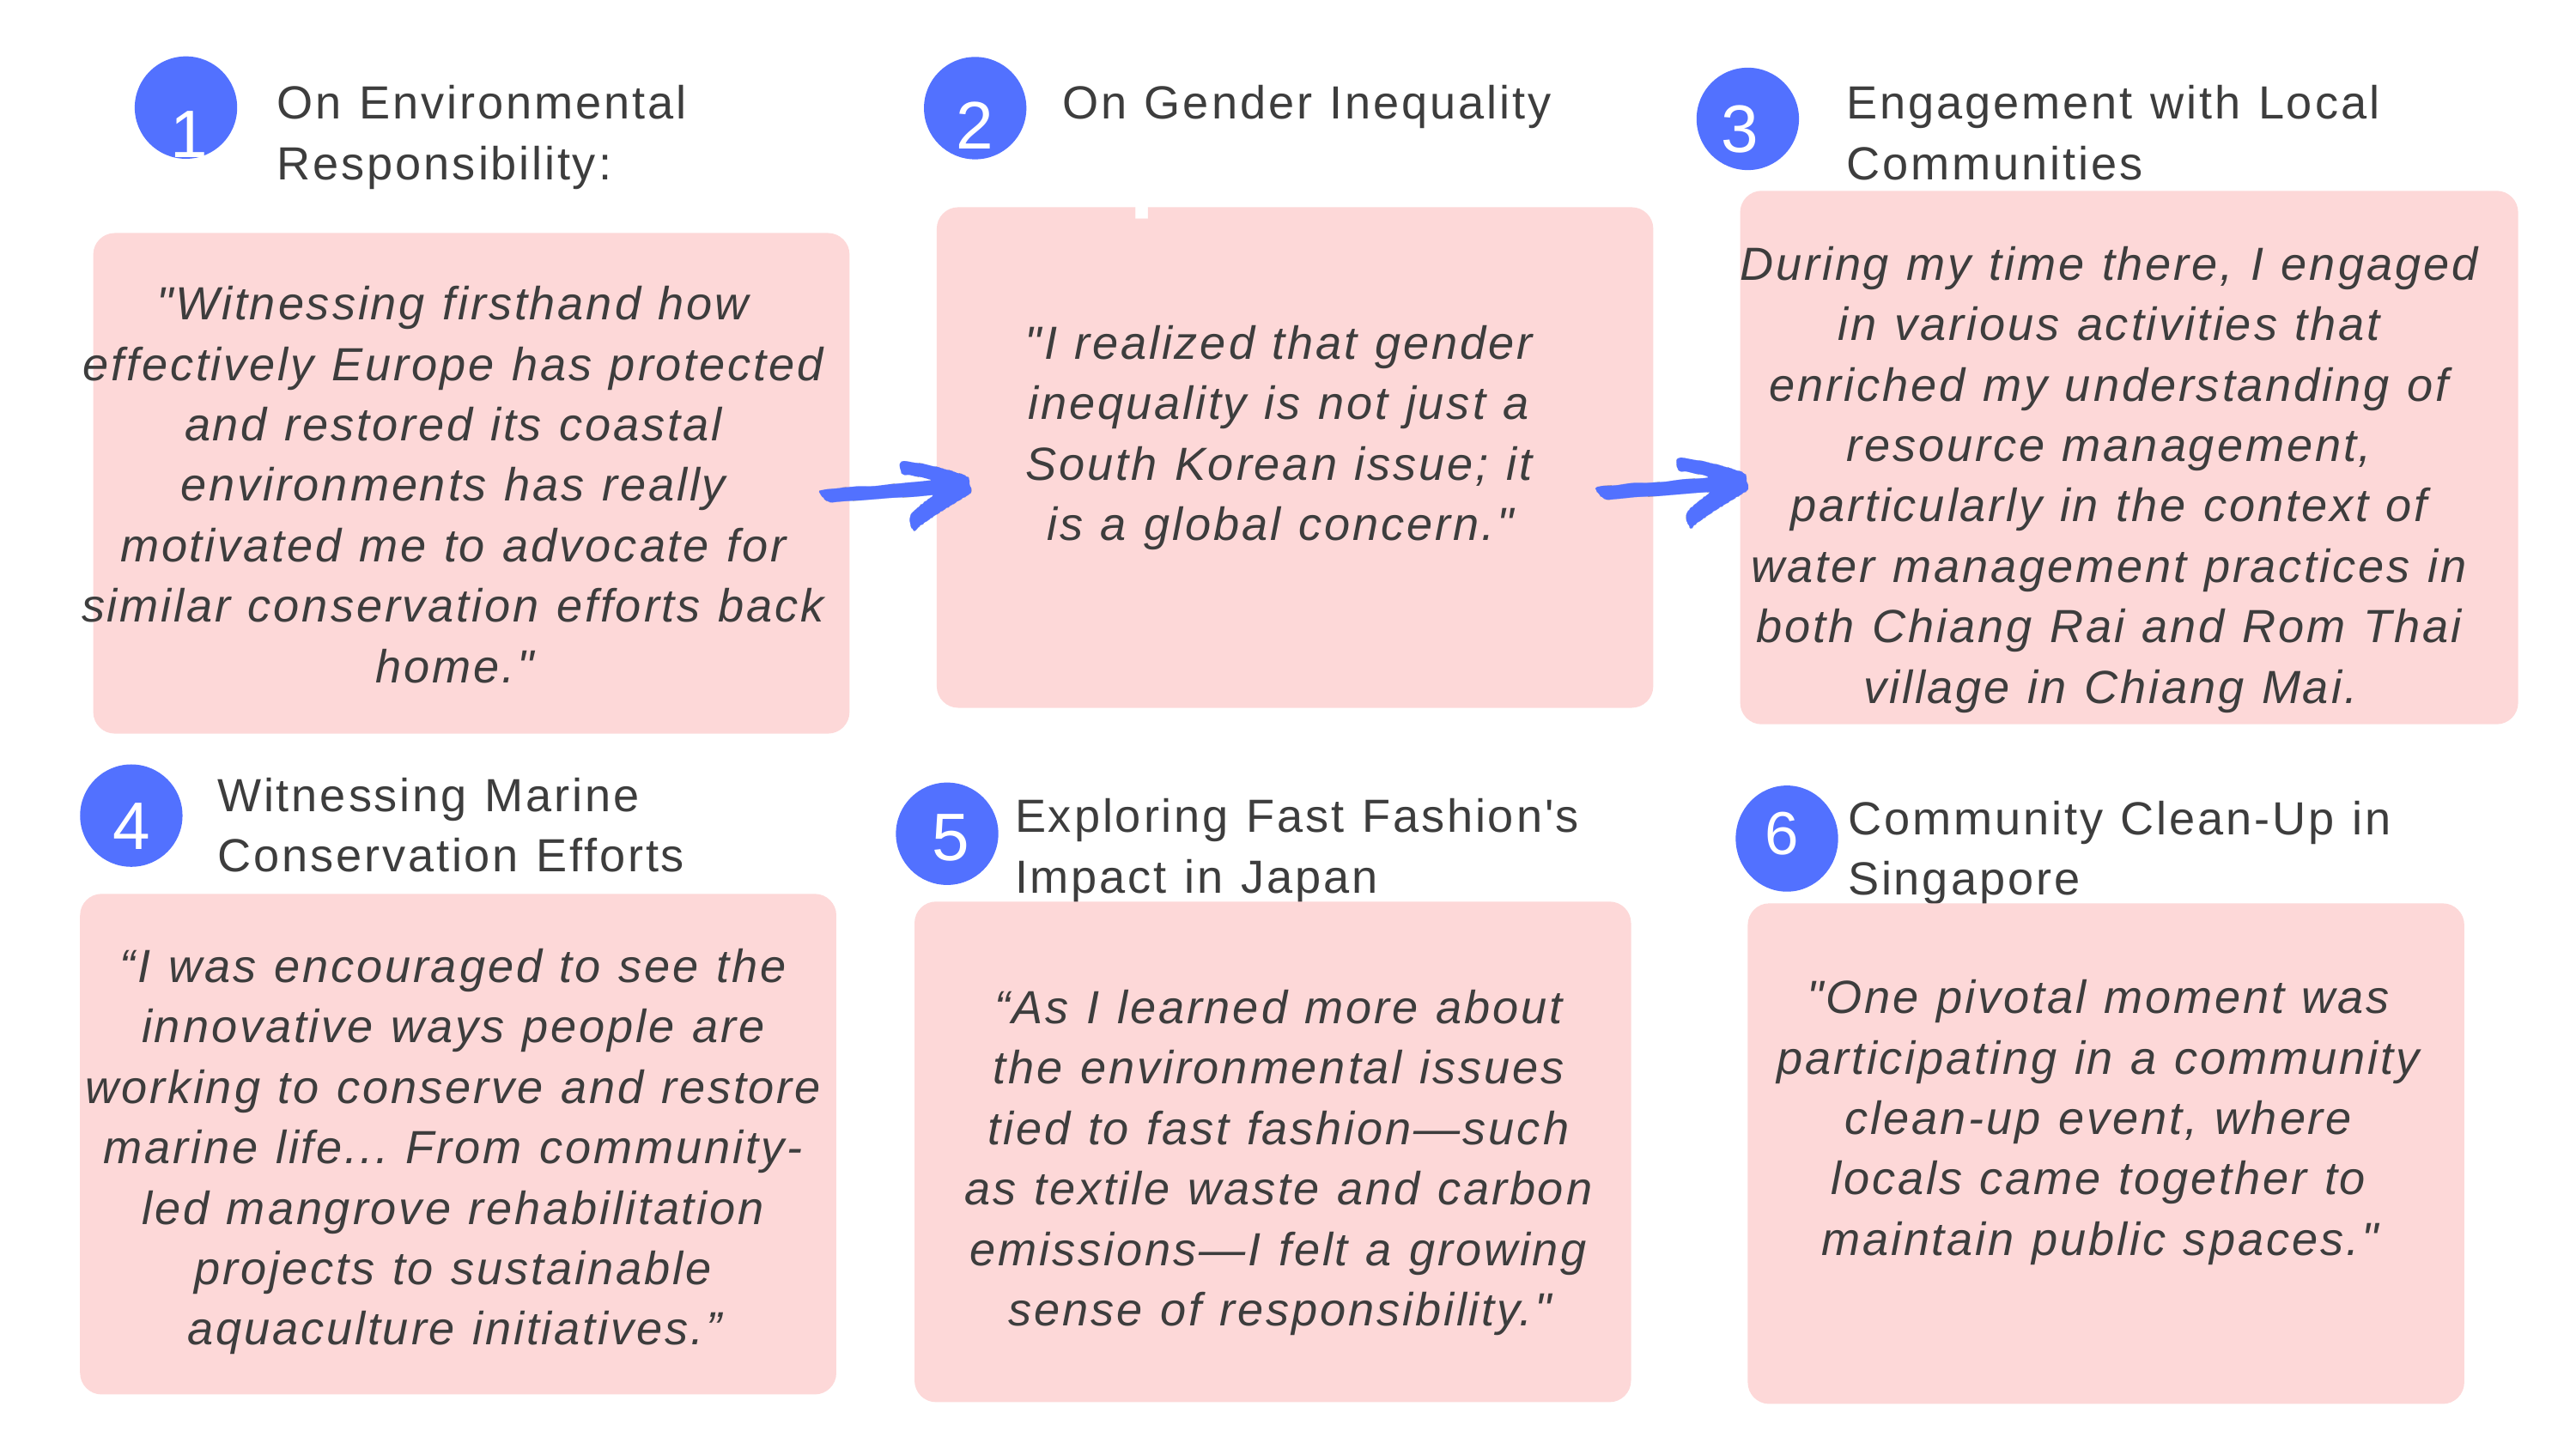

A Simple Method

2
1
On Environmental Responsibility:
On Gender Inequality
Engagement with Local Communities

3

During my time there, I engaged in various activities that enriched my understanding of resource management, particularly in the context of water management practices in both Chiang Rai and Rom Thai village in Chiang Mai.

"Witnessing firsthand how effectively Europe has protected and restored its coastal environments has really motivated me to advocate for similar conservation efforts back home."

"I realized that gender inequality is not just a South Korean issue; it is a global concern."

4
Witnessing Marine Conservation Efforts

5
6

Exploring Fast Fashion's Impact in Japan

Community Clean-Up in Singapore

5
A Simple Method
2

“I was encouraged to see the innovative ways people are working to conserve and restore marine life... From community-led mangrove rehabilitation projects to sustainable aquaculture initiatives.”
"One pivotal moment was participating in a community clean-up event, where locals came together to maintain public spaces."

“As I learned more about the environmental issues tied to fast fashion—such as textile waste and carbon emissions—I felt a growing sense of responsibility."